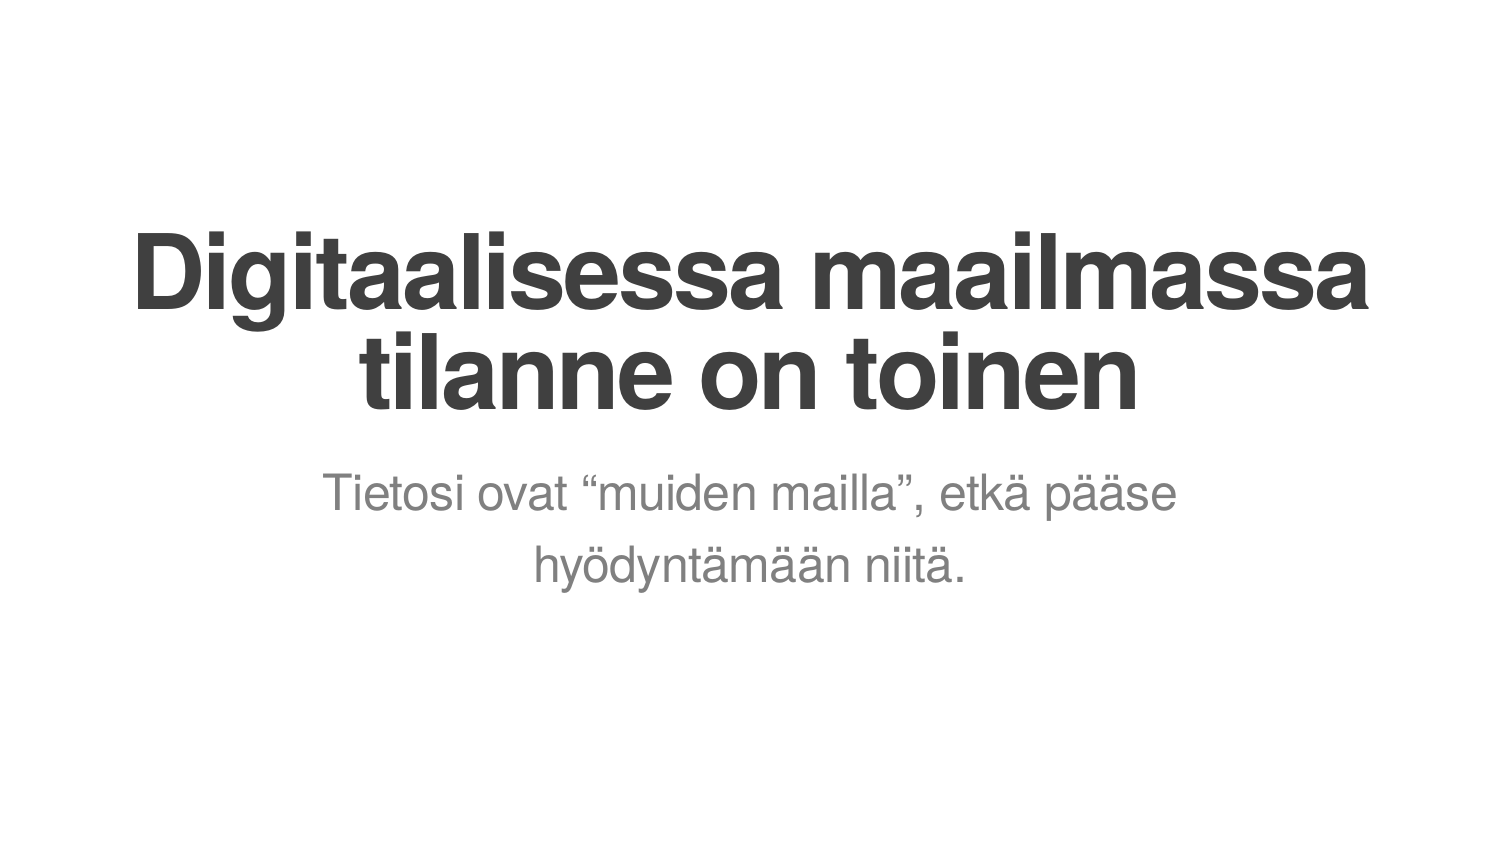

# Digitaalisessa maailmassa tilanne on toinen
Tietosi ovat “muiden mailla”, etkä pääse hyödyntämään niitä.